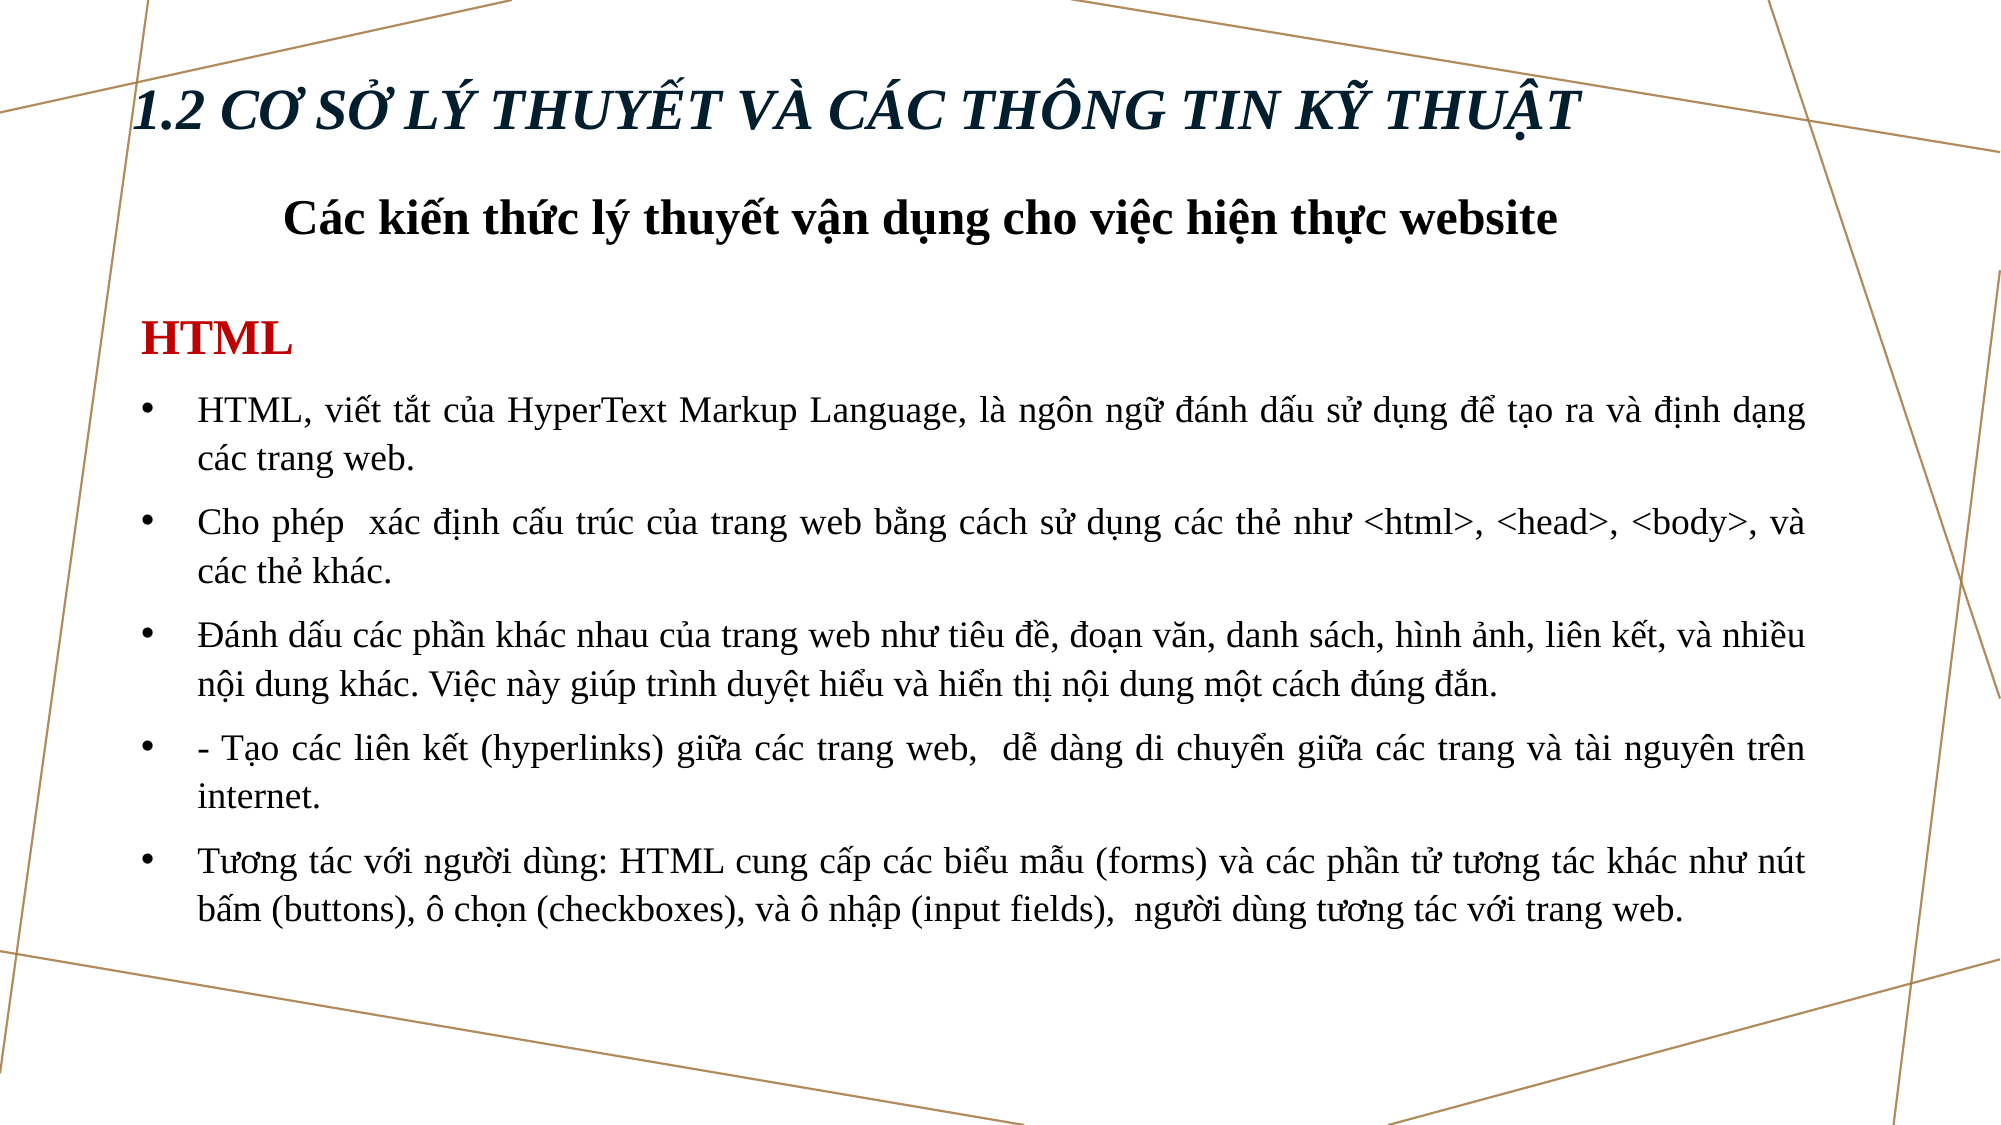

1.2 Cơ sở lý thuyết và các thông tin kỹ thuật
	Các kiến thức lý thuyết vận dụng cho việc hiện thực website
HTML
HTML, viết tắt của HyperText Markup Language, là ngôn ngữ đánh dấu sử dụng để tạo ra và định dạng các trang web.
Cho phép  xác định cấu trúc của trang web bằng cách sử dụng các thẻ như <html>, <head>, <body>, và các thẻ khác.
Đánh dấu các phần khác nhau của trang web như tiêu đề, đoạn văn, danh sách, hình ảnh, liên kết, và nhiều nội dung khác. Việc này giúp trình duyệt hiểu và hiển thị nội dung một cách đúng đắn.
- Tạo các liên kết (hyperlinks) giữa các trang web,  dễ dàng di chuyển giữa các trang và tài nguyên trên internet.
Tương tác với người dùng: HTML cung cấp các biểu mẫu (forms) và các phần tử tương tác khác như nút bấm (buttons), ô chọn (checkboxes), và ô nhập (input fields),  người dùng tương tác với trang web.